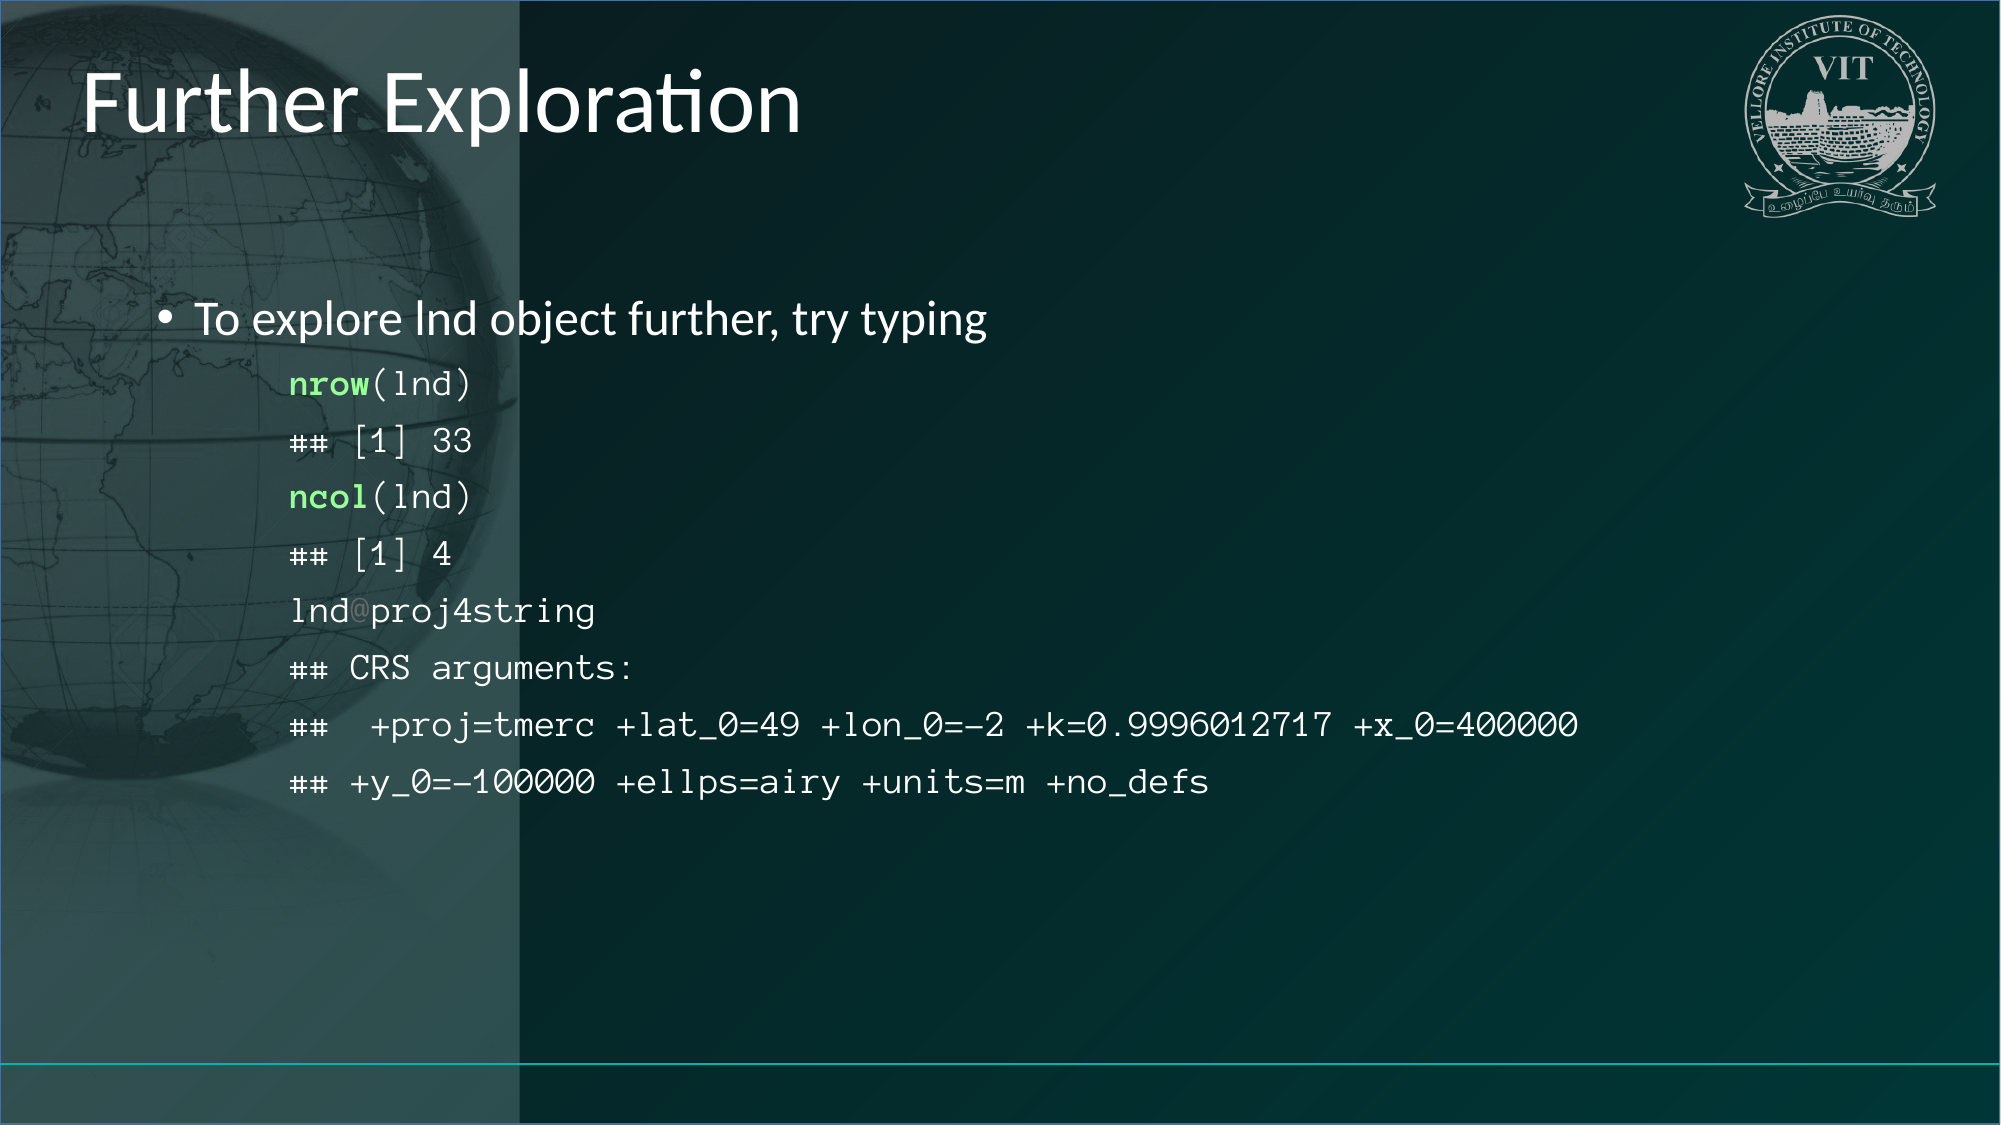

# Further Exploration
To explore lnd object further, try typing
nrow(lnd)
## [1] 33
ncol(lnd)
## [1] 4
lnd@proj4string
## CRS arguments:
##  +proj=tmerc +lat_0=49 +lon_0=-2 +k=0.9996012717 +x_0=400000
## +y_0=-100000 +ellps=airy +units=m +no_defs